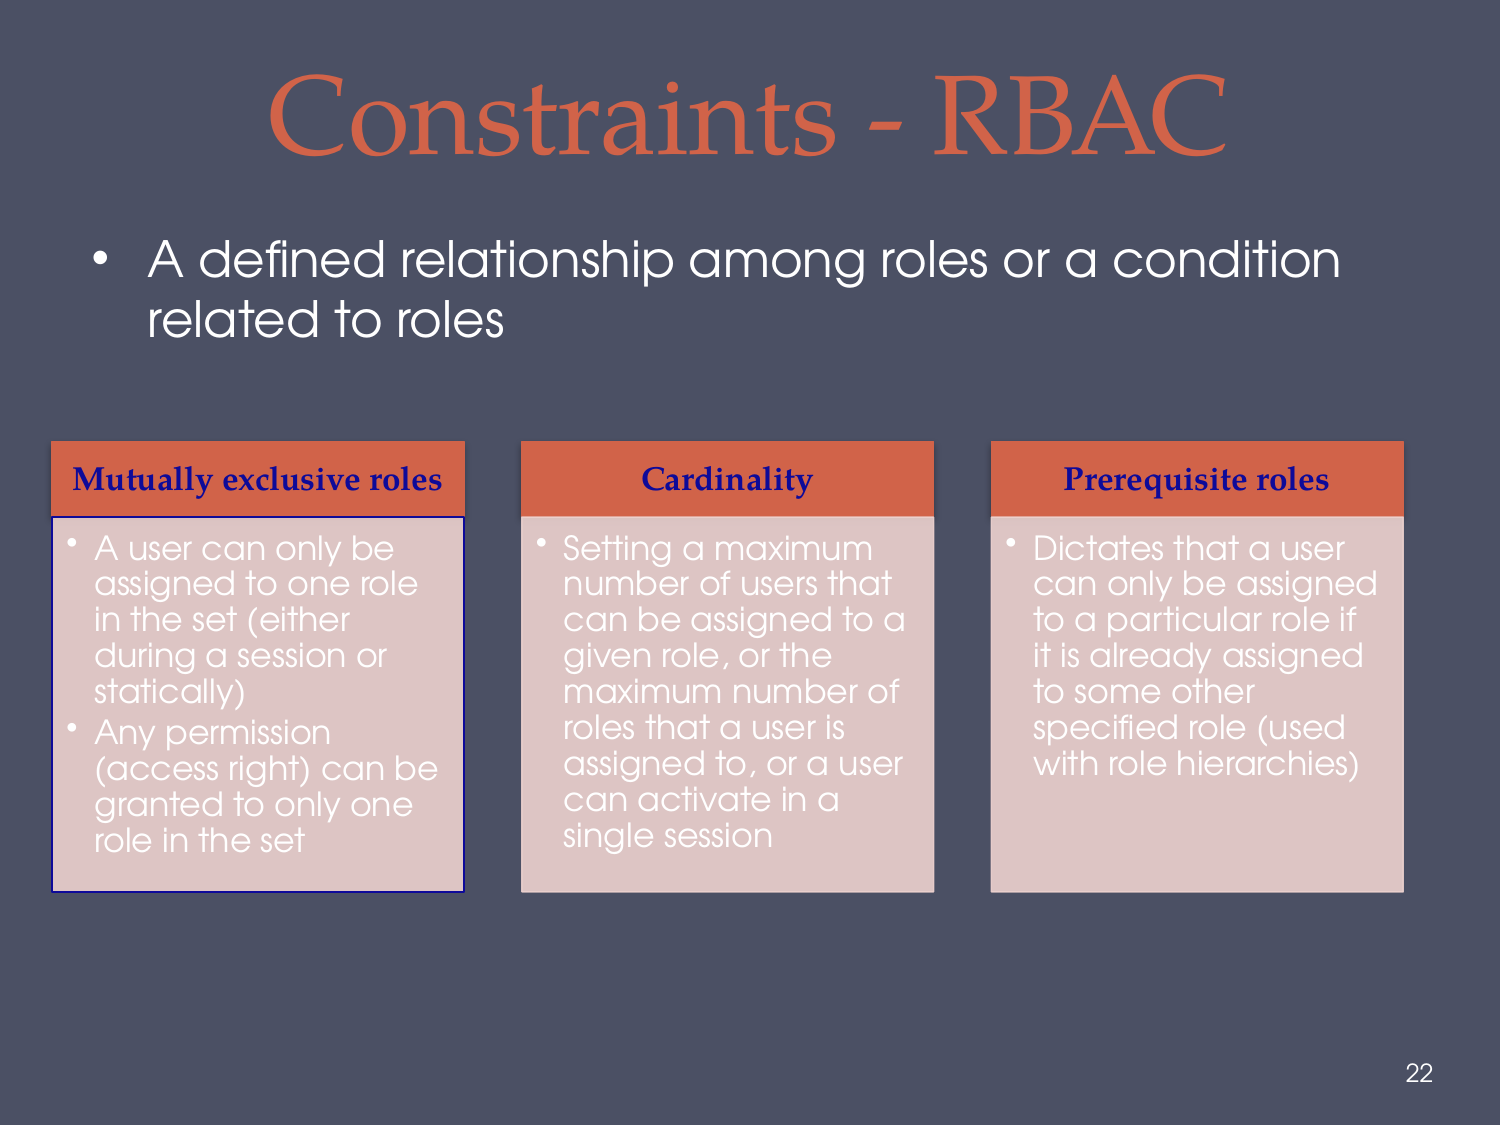

# Constraints - RBAC
A defined relationship among roles or a condition related to roles
Mutually exclusive roles
A user can only be assigned to one role in the set (either during a session or statically)
Any permission (access right) can be granted to only one role in the set
Cardinality
Setting a maximum number of users that can be assigned to a given role, or the maximum number of roles that a user is assigned to, or a user can activate in a single session
Prerequisite roles
Dictates that a user can only be assigned to a particular role if it is already assigned to some other specified role (used with role hierarchies)
22